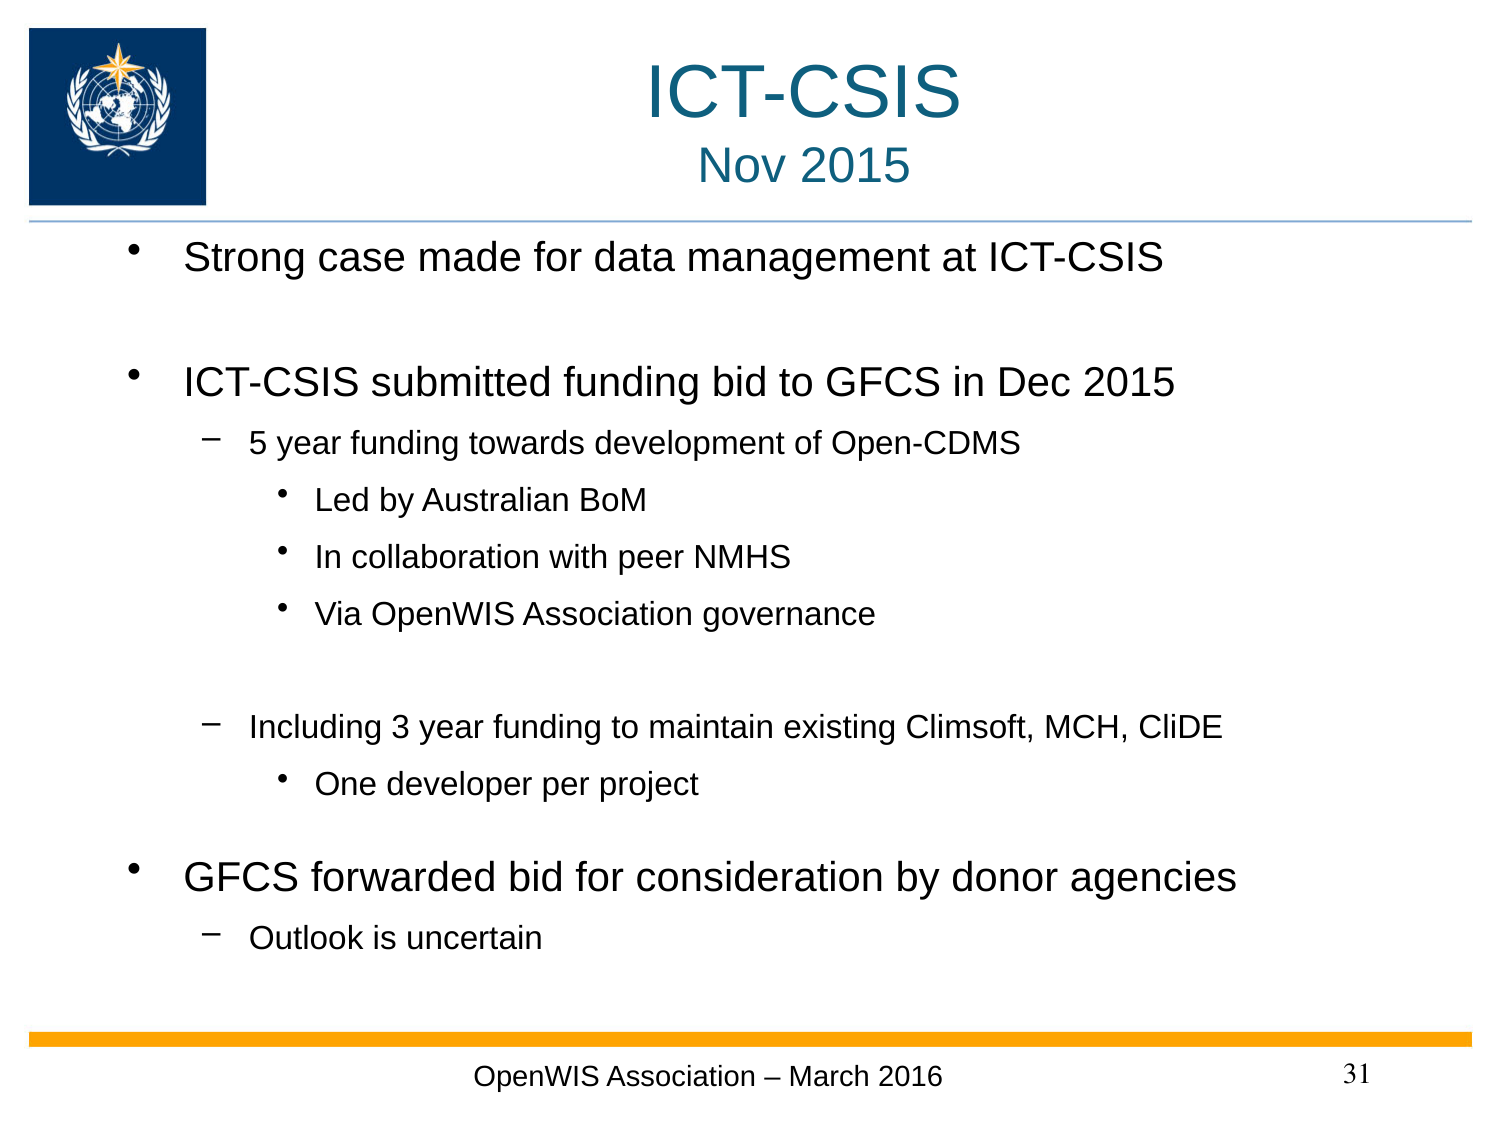

# ICT-CSIS Nov 2015
Strong case made for data management at ICT-CSIS
ICT-CSIS submitted funding bid to GFCS in Dec 2015
5 year funding towards development of Open-CDMS
Led by Australian BoM
In collaboration with peer NMHS
Via OpenWIS Association governance

Including 3 year funding to maintain existing Climsoft, MCH, CliDE
One developer per project
GFCS forwarded bid for consideration by donor agencies
Outlook is uncertain
31
OpenWIS Association – March 2016